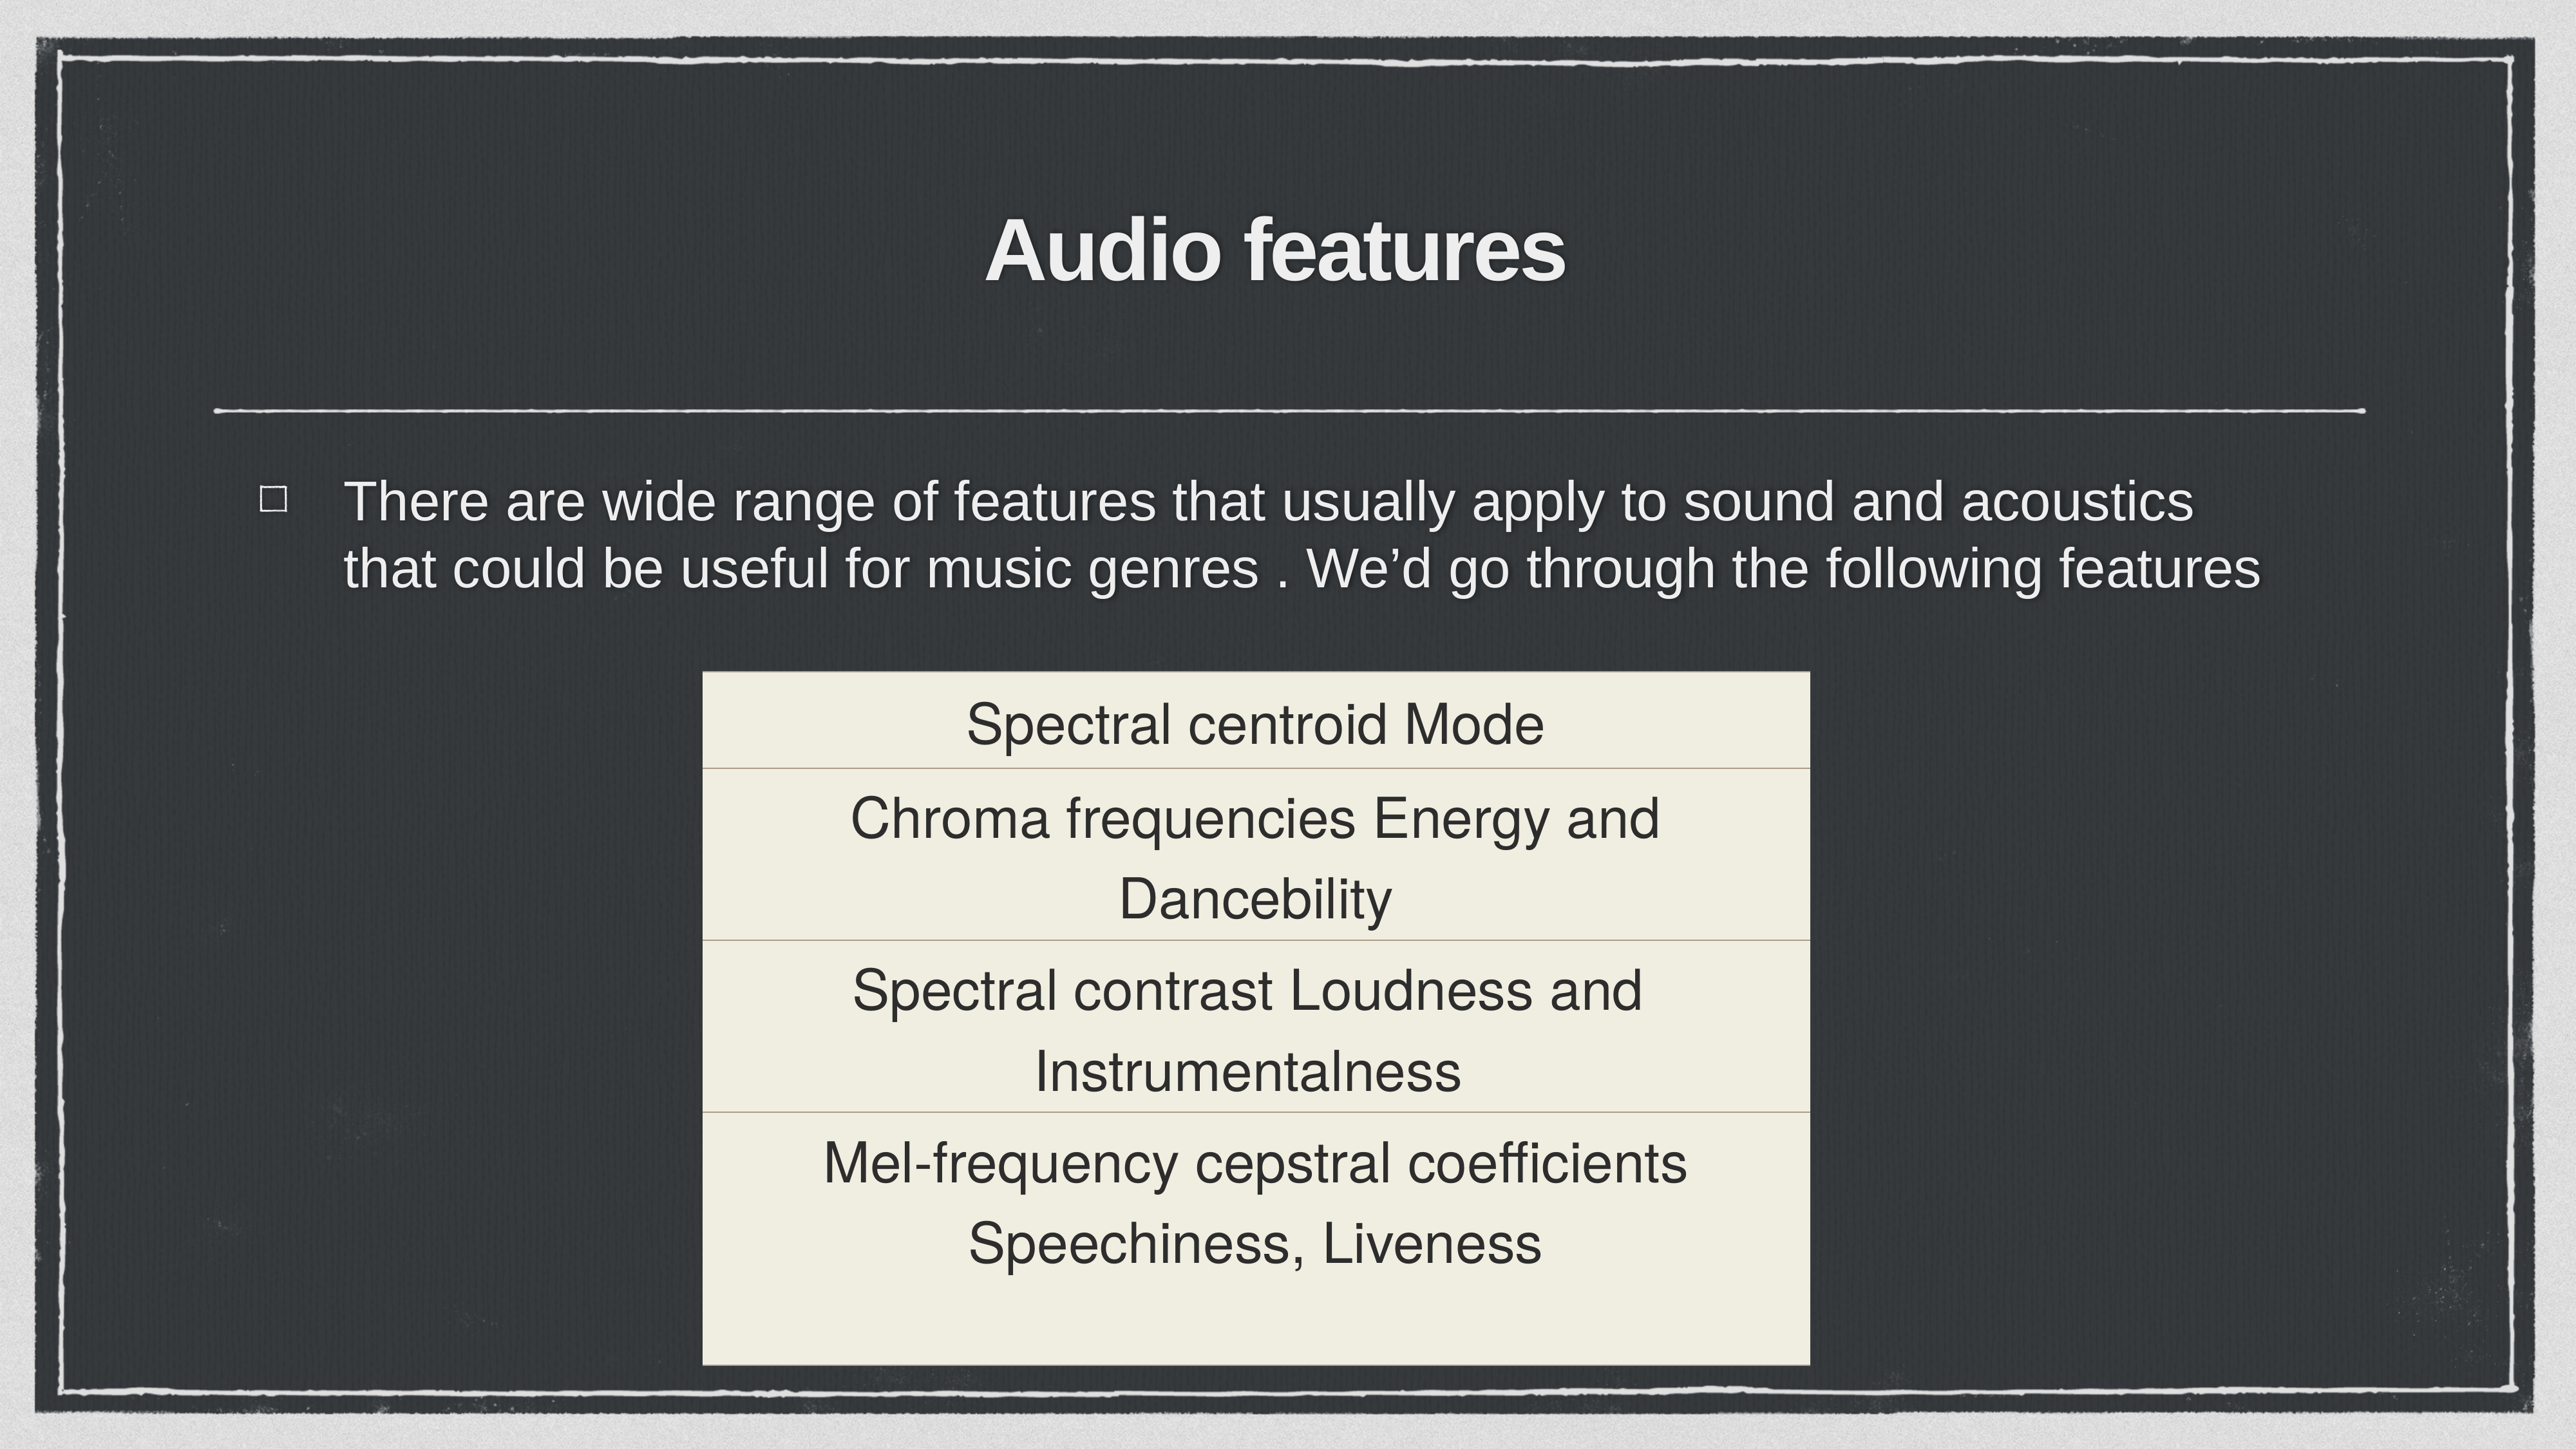

# Audio features
There are wide range of features that usually apply to sound and acoustics  that could be useful for music genres . We’d go through the following features
| Spectral centroid Mode |  |  |
| --- | --- | --- |
| Chroma frequencies Energy and Dancebility |  |  |
| Spectral contrast Loudness and Instrumentalness |  |  |
| Mel-frequency cepstral coefficients Speechiness, Liveness |  |  |